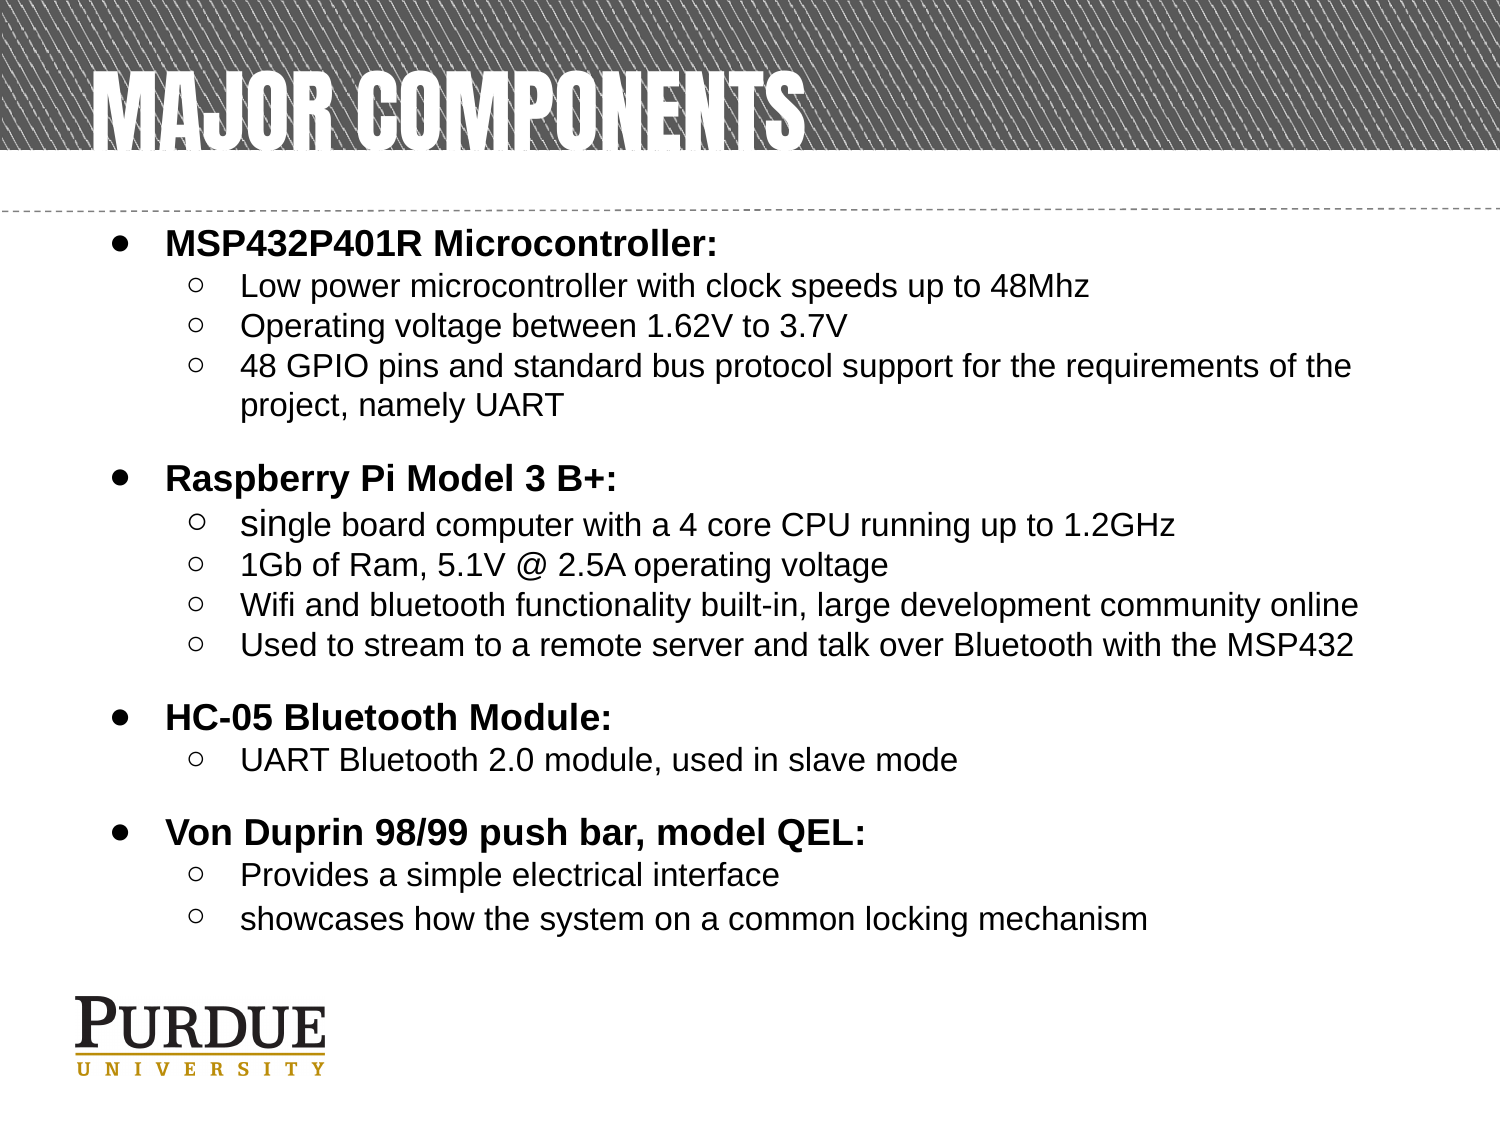

# MAJOR COMPONENTS
MSP432P401R Microcontroller:
Low power microcontroller with clock speeds up to 48Mhz
Operating voltage between 1.62V to 3.7V
48 GPIO pins and standard bus protocol support for the requirements of the project, namely UART

Raspberry Pi Model 3 B+:
single board computer with a 4 core CPU running up to 1.2GHz
1Gb of Ram, 5.1V @ 2.5A operating voltage
Wifi and bluetooth functionality built-in, large development community online
Used to stream to a remote server and talk over Bluetooth with the MSP432

HC-05 Bluetooth Module:
UART Bluetooth 2.0 module, used in slave mode

Von Duprin 98/99 push bar, model QEL:
Provides a simple electrical interface
showcases how the system on a common locking mechanism